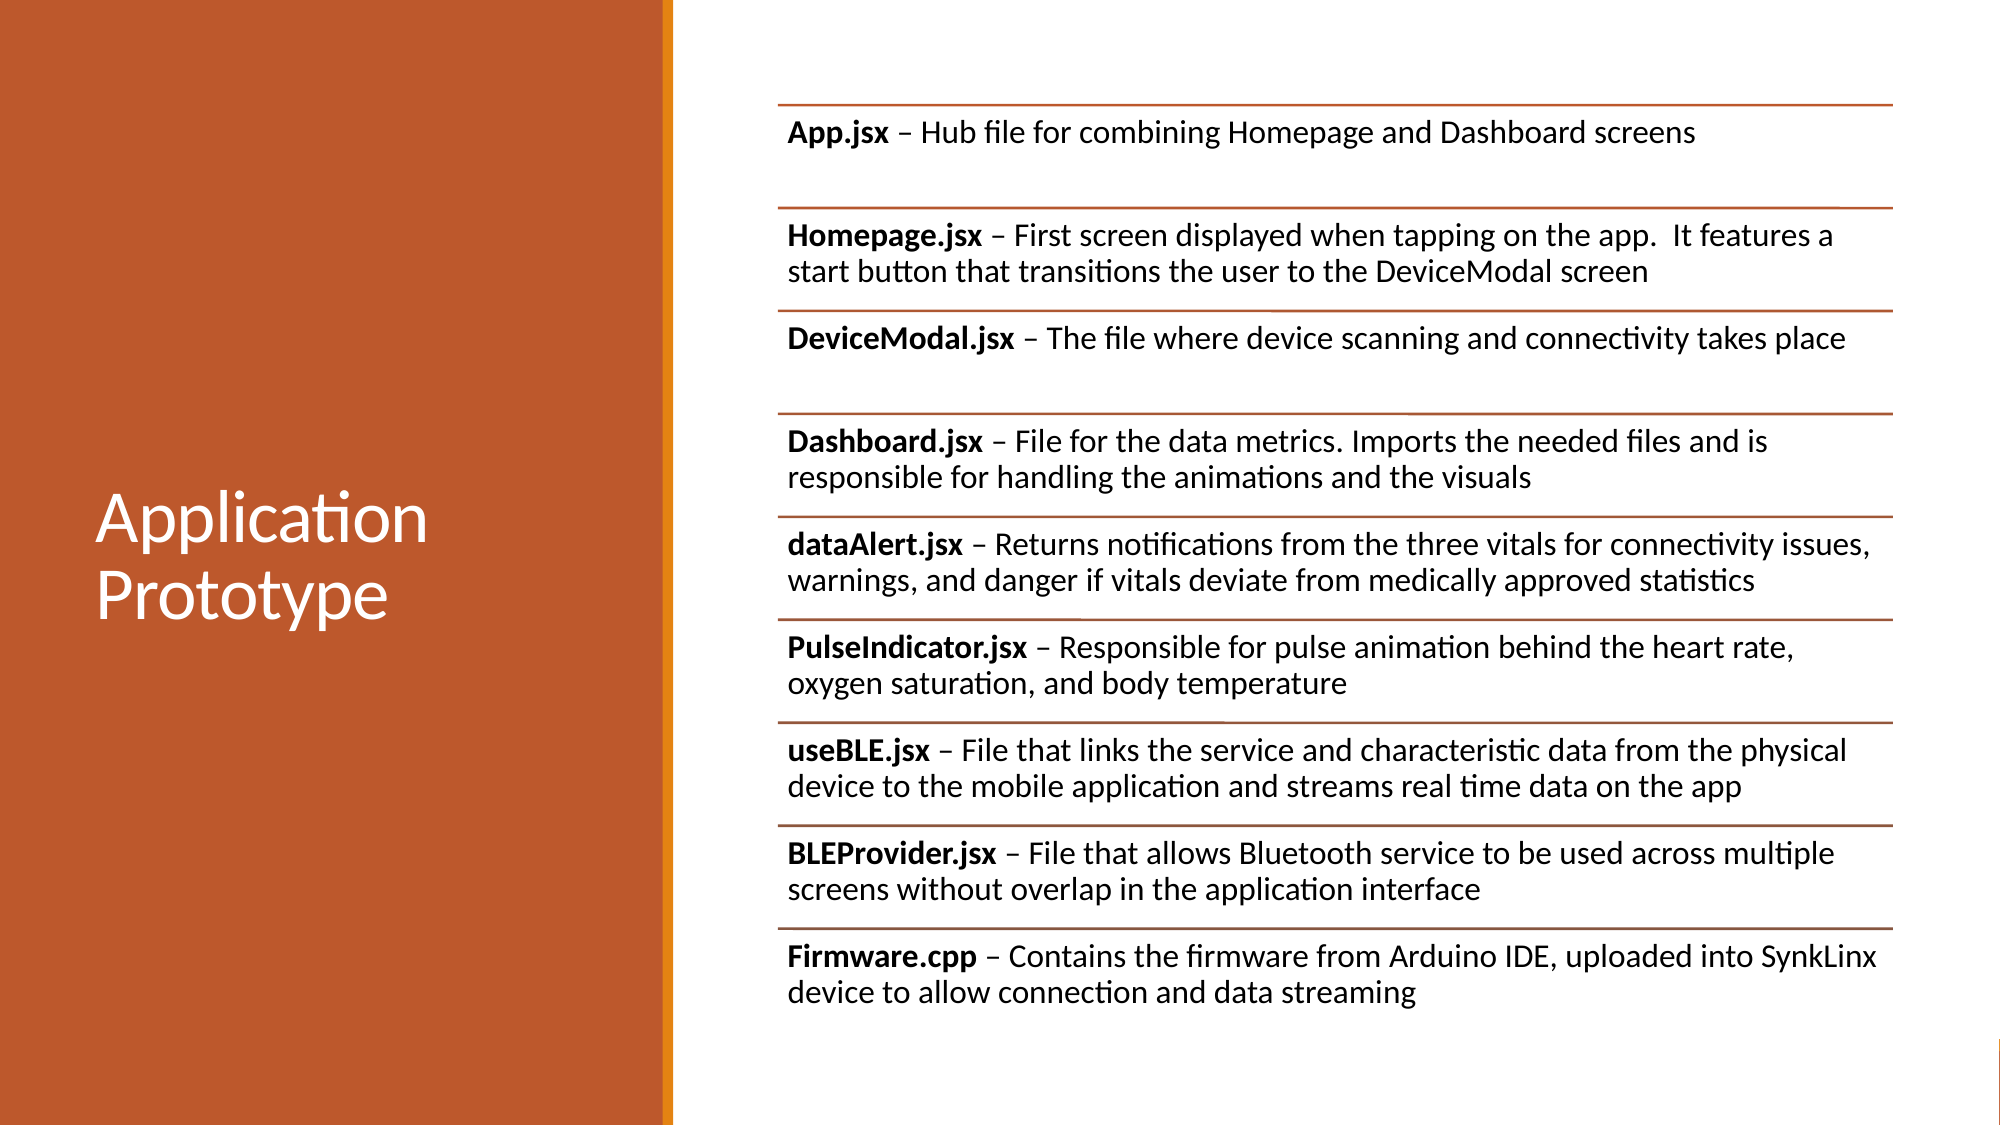

# Application Prototype
App.jsx – Hub file for combining Homepage and Dashboard screens
Homepage.jsx – First screen displayed when tapping on the app.  It features a start button that transitions the user to the DeviceModal screen
DeviceModal.jsx – The file where device scanning and connectivity takes place
Dashboard.jsx – File for the data metrics. Imports the needed files and is responsible for handling the animations and the visuals
dataAlert.jsx – Returns notifications from the three vitals for connectivity issues, warnings, and danger if vitals deviate from medically approved statistics
PulseIndicator.jsx – Responsible for pulse animation behind the heart rate, oxygen saturation, and body temperature
useBLE.jsx – File that links the service and characteristic data from the physical device to the mobile application and streams real time data on the app
BLEProvider.jsx – File that allows Bluetooth service to be used across multiple screens without overlap in the application interface
Firmware.cpp – Contains the firmware from Arduino IDE, uploaded into SynkLinx device to allow connection and data streaming